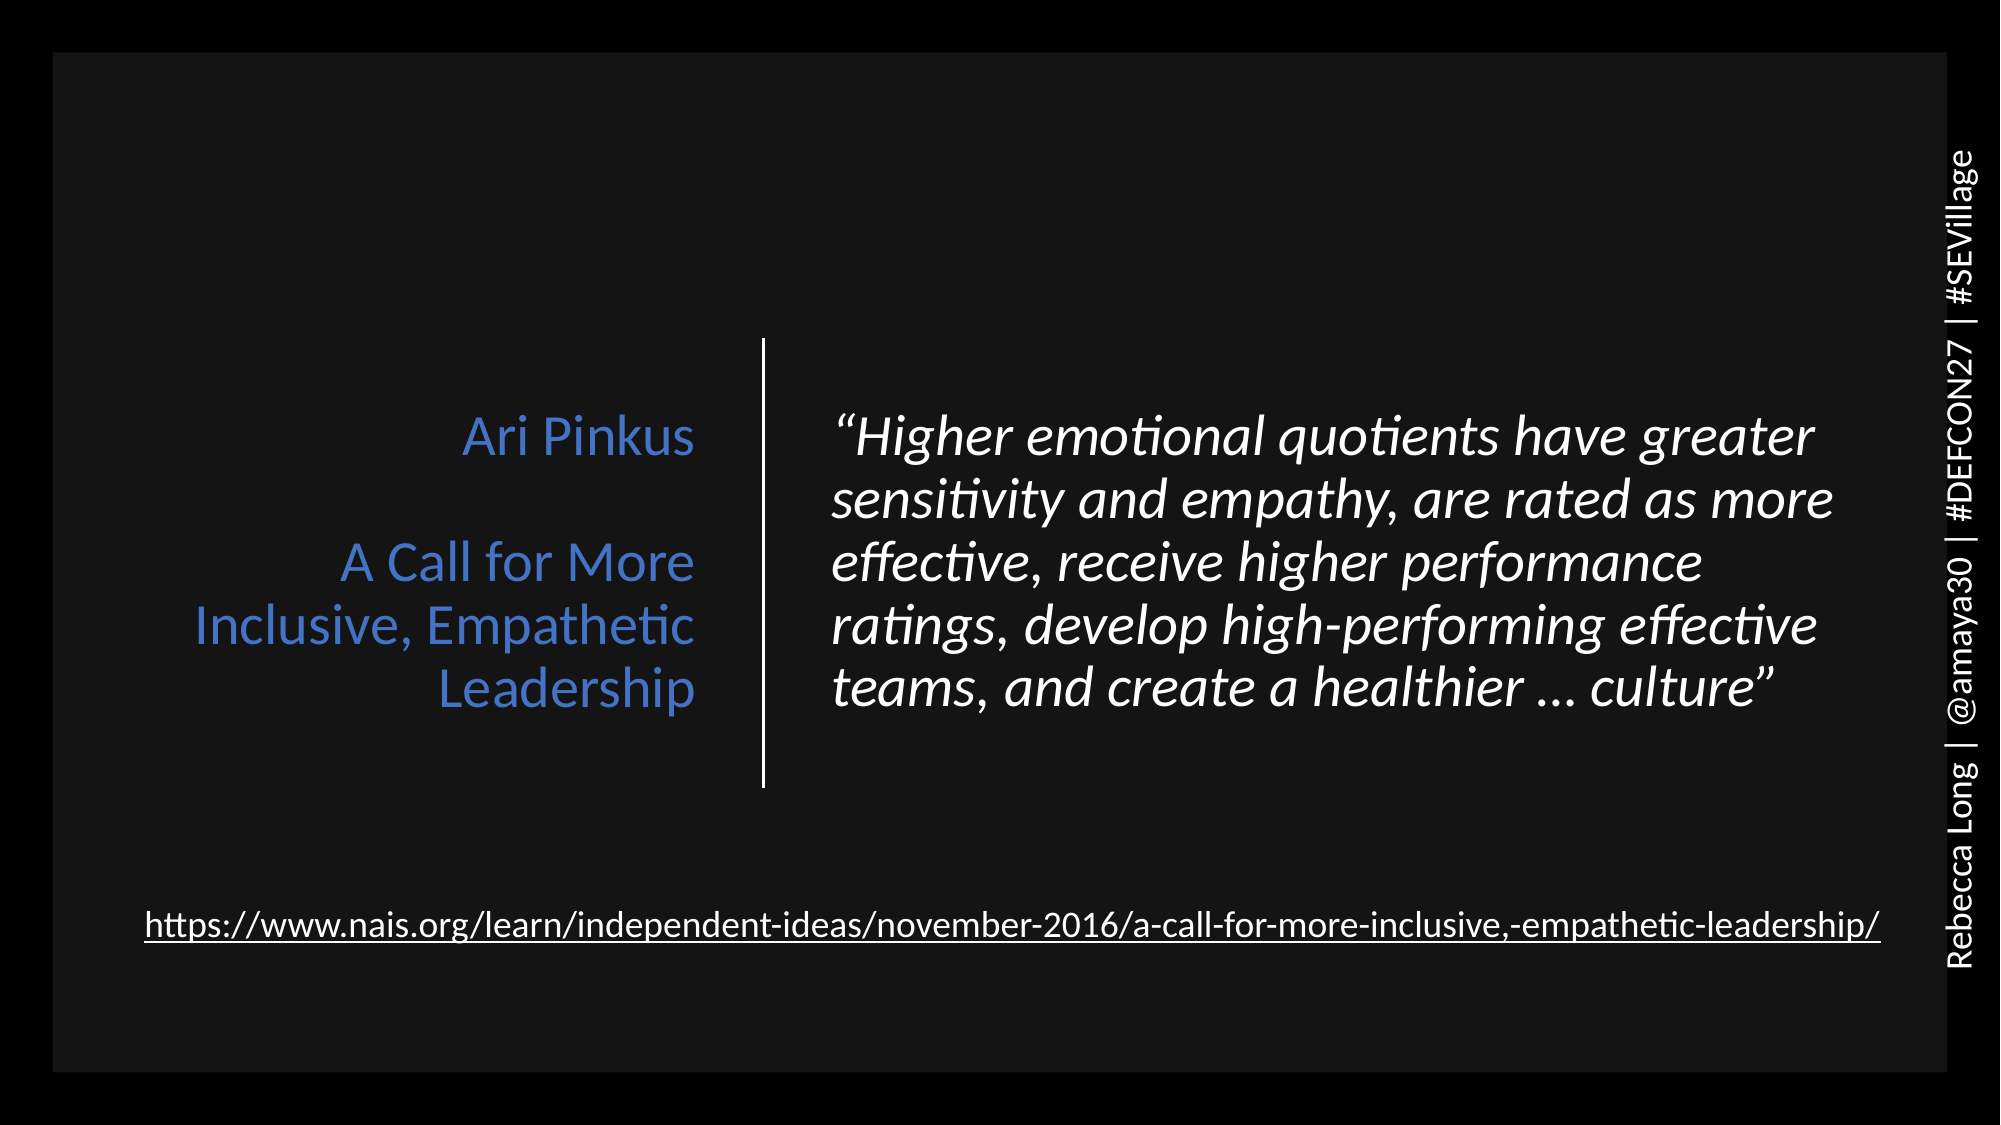

Ari Pinkus
A Call for More Inclusive, Empathetic Leadership
“Higher emotional quotients have greater sensitivity and empathy, are rated as more effective, receive higher performance ratings, develop high-performing effective teams, and create a healthier … culture”
Rebecca Long | @amaya30 | #DEFCON27 | #SEVillage
https://www.nais.org/learn/independent-ideas/november-2016/a-call-for-more-inclusive,-empathetic-leadership/